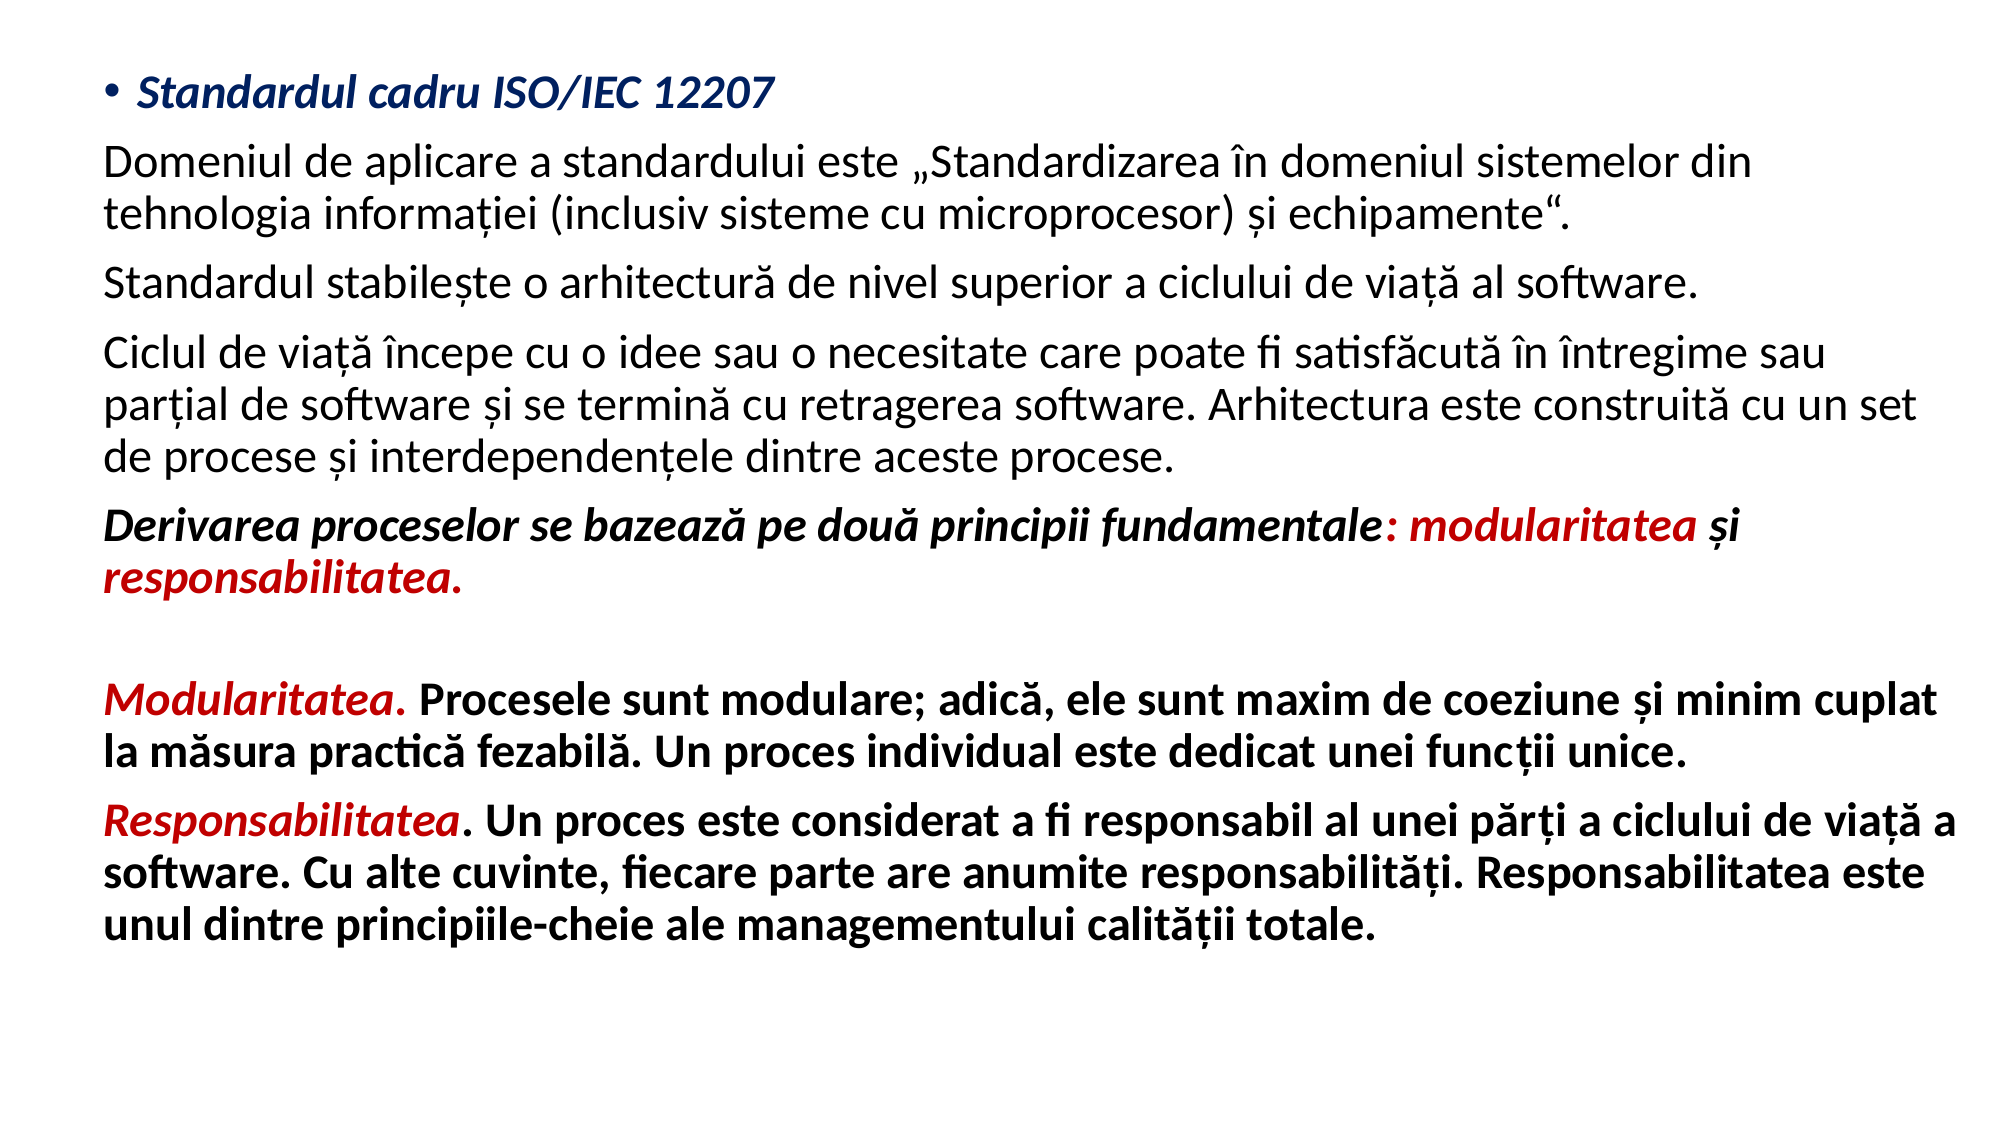

Standardul cadru ISO/IEC 12207
Domeniul de aplicare a standardului este „Standardizarea în domeniul sistemelor din tehnologia informaţiei (inclusiv sisteme cu microprocesor) şi echipamente“.
Standardul stabileşte o arhitectură de nivel superior a ciclului de viaţă al software.
Ciclul de viaţă începe cu o idee sau o necesitate care poate fi satisfăcută în întregime sau parţial de software şi se termină cu retragerea software. Arhitectura este construită cu un set de procese şi interdependenţele dintre aceste procese.
Derivarea proceselor se bazează pe două principii fundamentale: modularitatea şi responsabilitatea.
Modularitatea. Procesele sunt modulare; adică, ele sunt maxim de coeziune şi minim cuplat la măsura practică fezabilă. Un proces individual este dedicat unei funcţii unice.
Responsabilitatea. Un proces este considerat a fi responsabil al unei părţi a ciclului de viaţă a software. Cu alte cuvinte, fiecare parte are anumite responsabilităţi. Responsabilitatea este unul dintre principiile-cheie ale managementului calităţii totale.